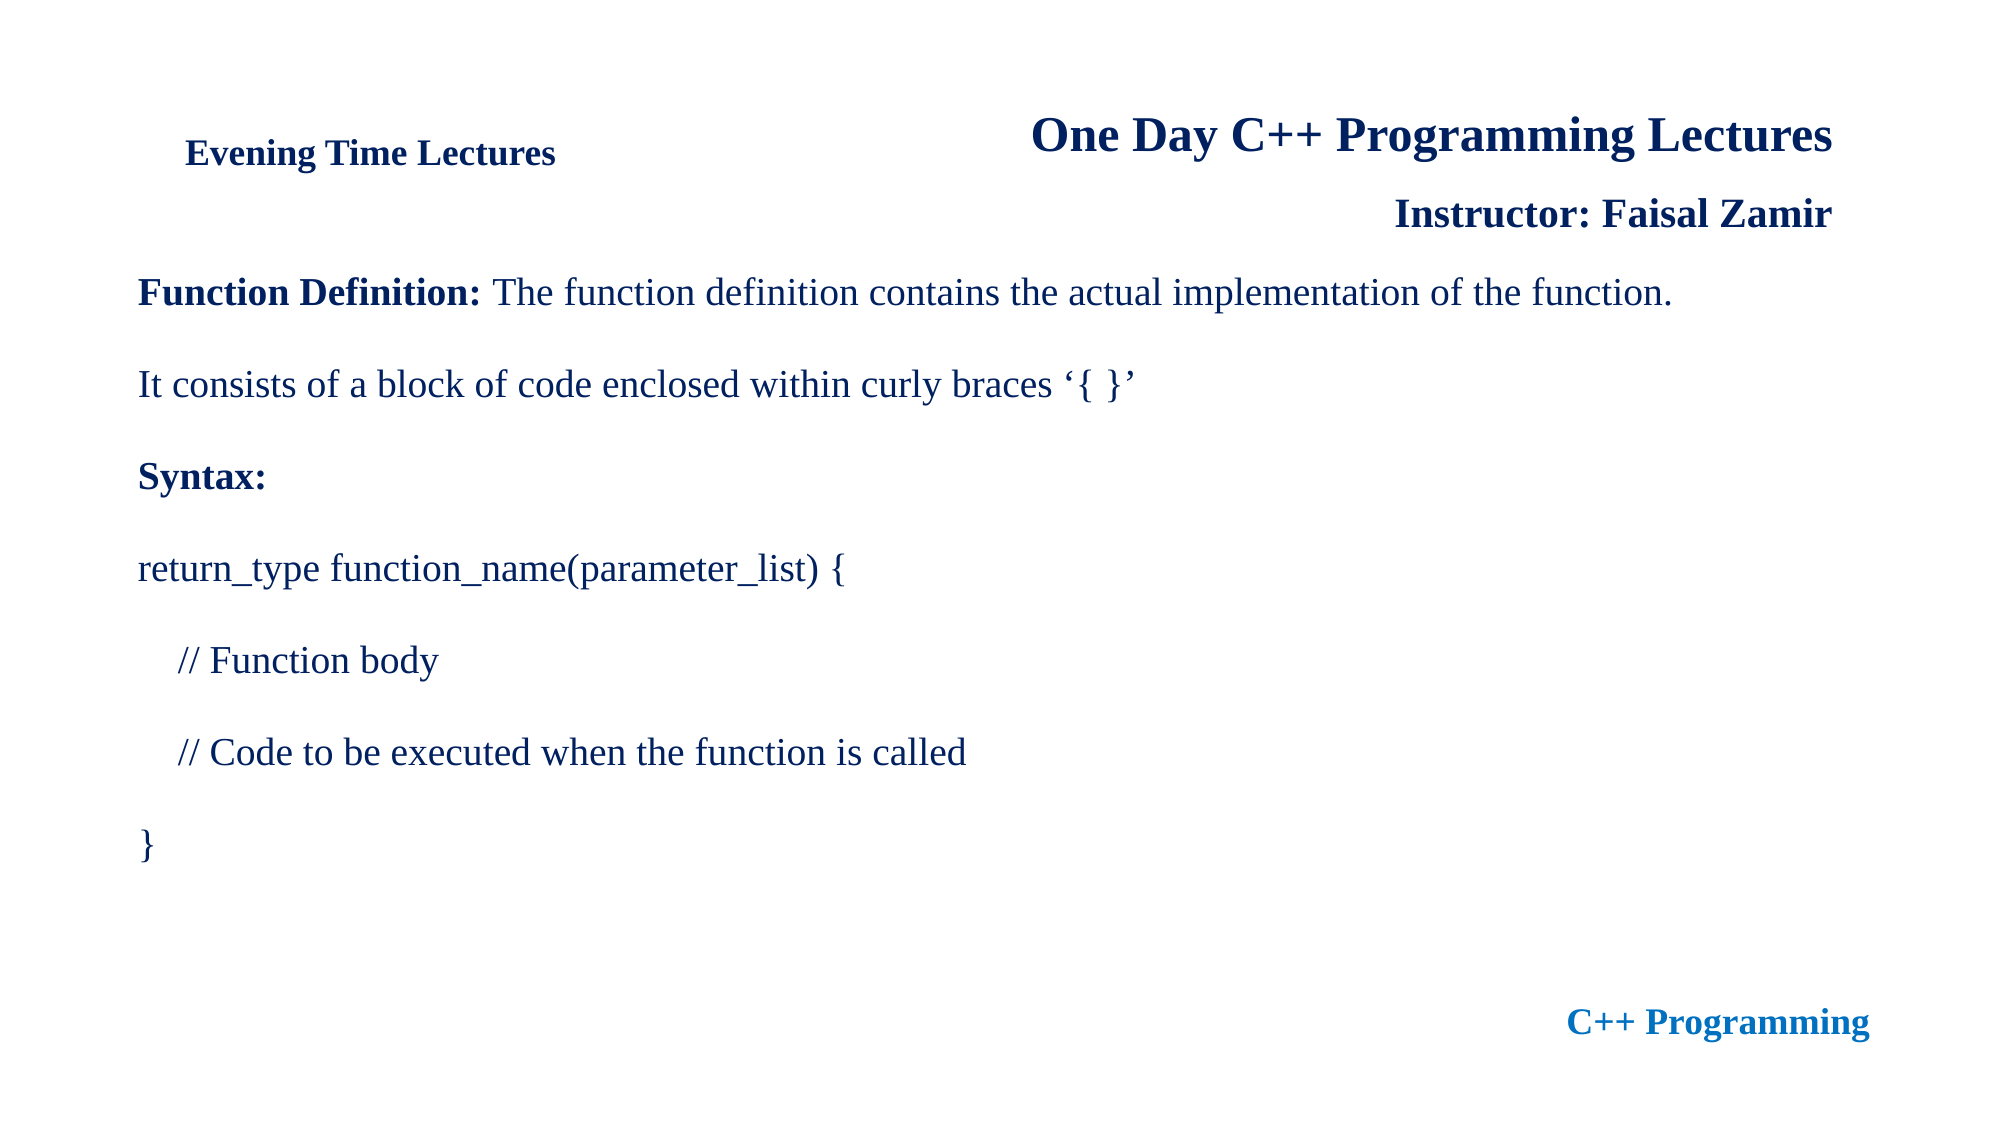

One Day C++ Programming Lectures
Instructor: Faisal Zamir
Evening Time Lectures
Function Definition: The function definition contains the actual implementation of the function.
It consists of a block of code enclosed within curly braces ‘{ }’
Syntax:
return_type function_name(parameter_list) {
    // Function body
    // Code to be executed when the function is called
}
C++ Programming